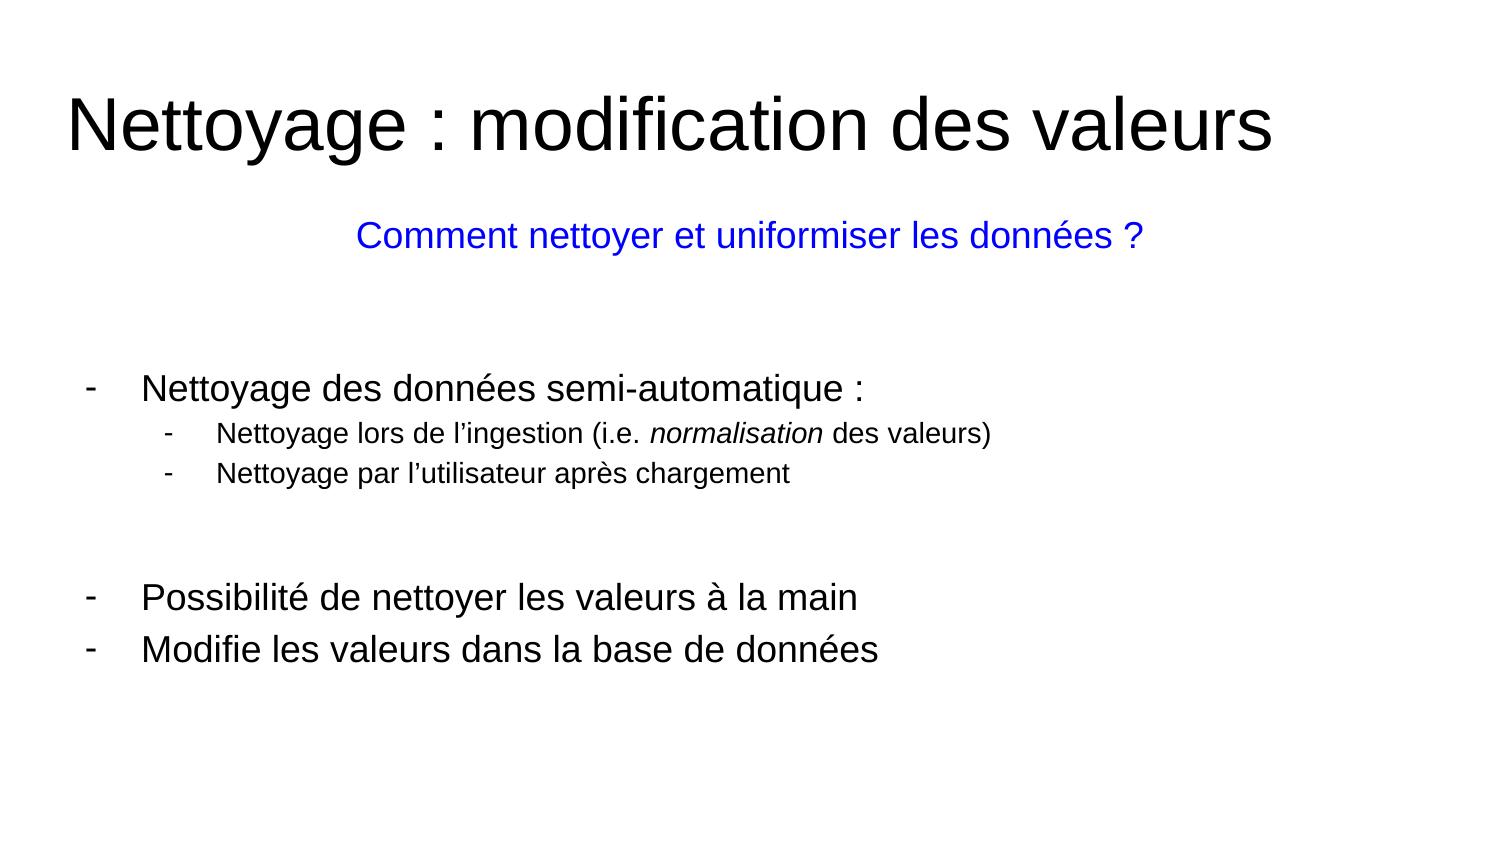

# Nettoyage : modification des valeurs
Comment nettoyer et uniformiser les données ?

Nettoyage des données semi-automatique :
Nettoyage lors de l’ingestion (i.e. normalisation des valeurs)
Nettoyage par l’utilisateur après chargement

Possibilité de nettoyer les valeurs à la main
Modifie les valeurs dans la base de données